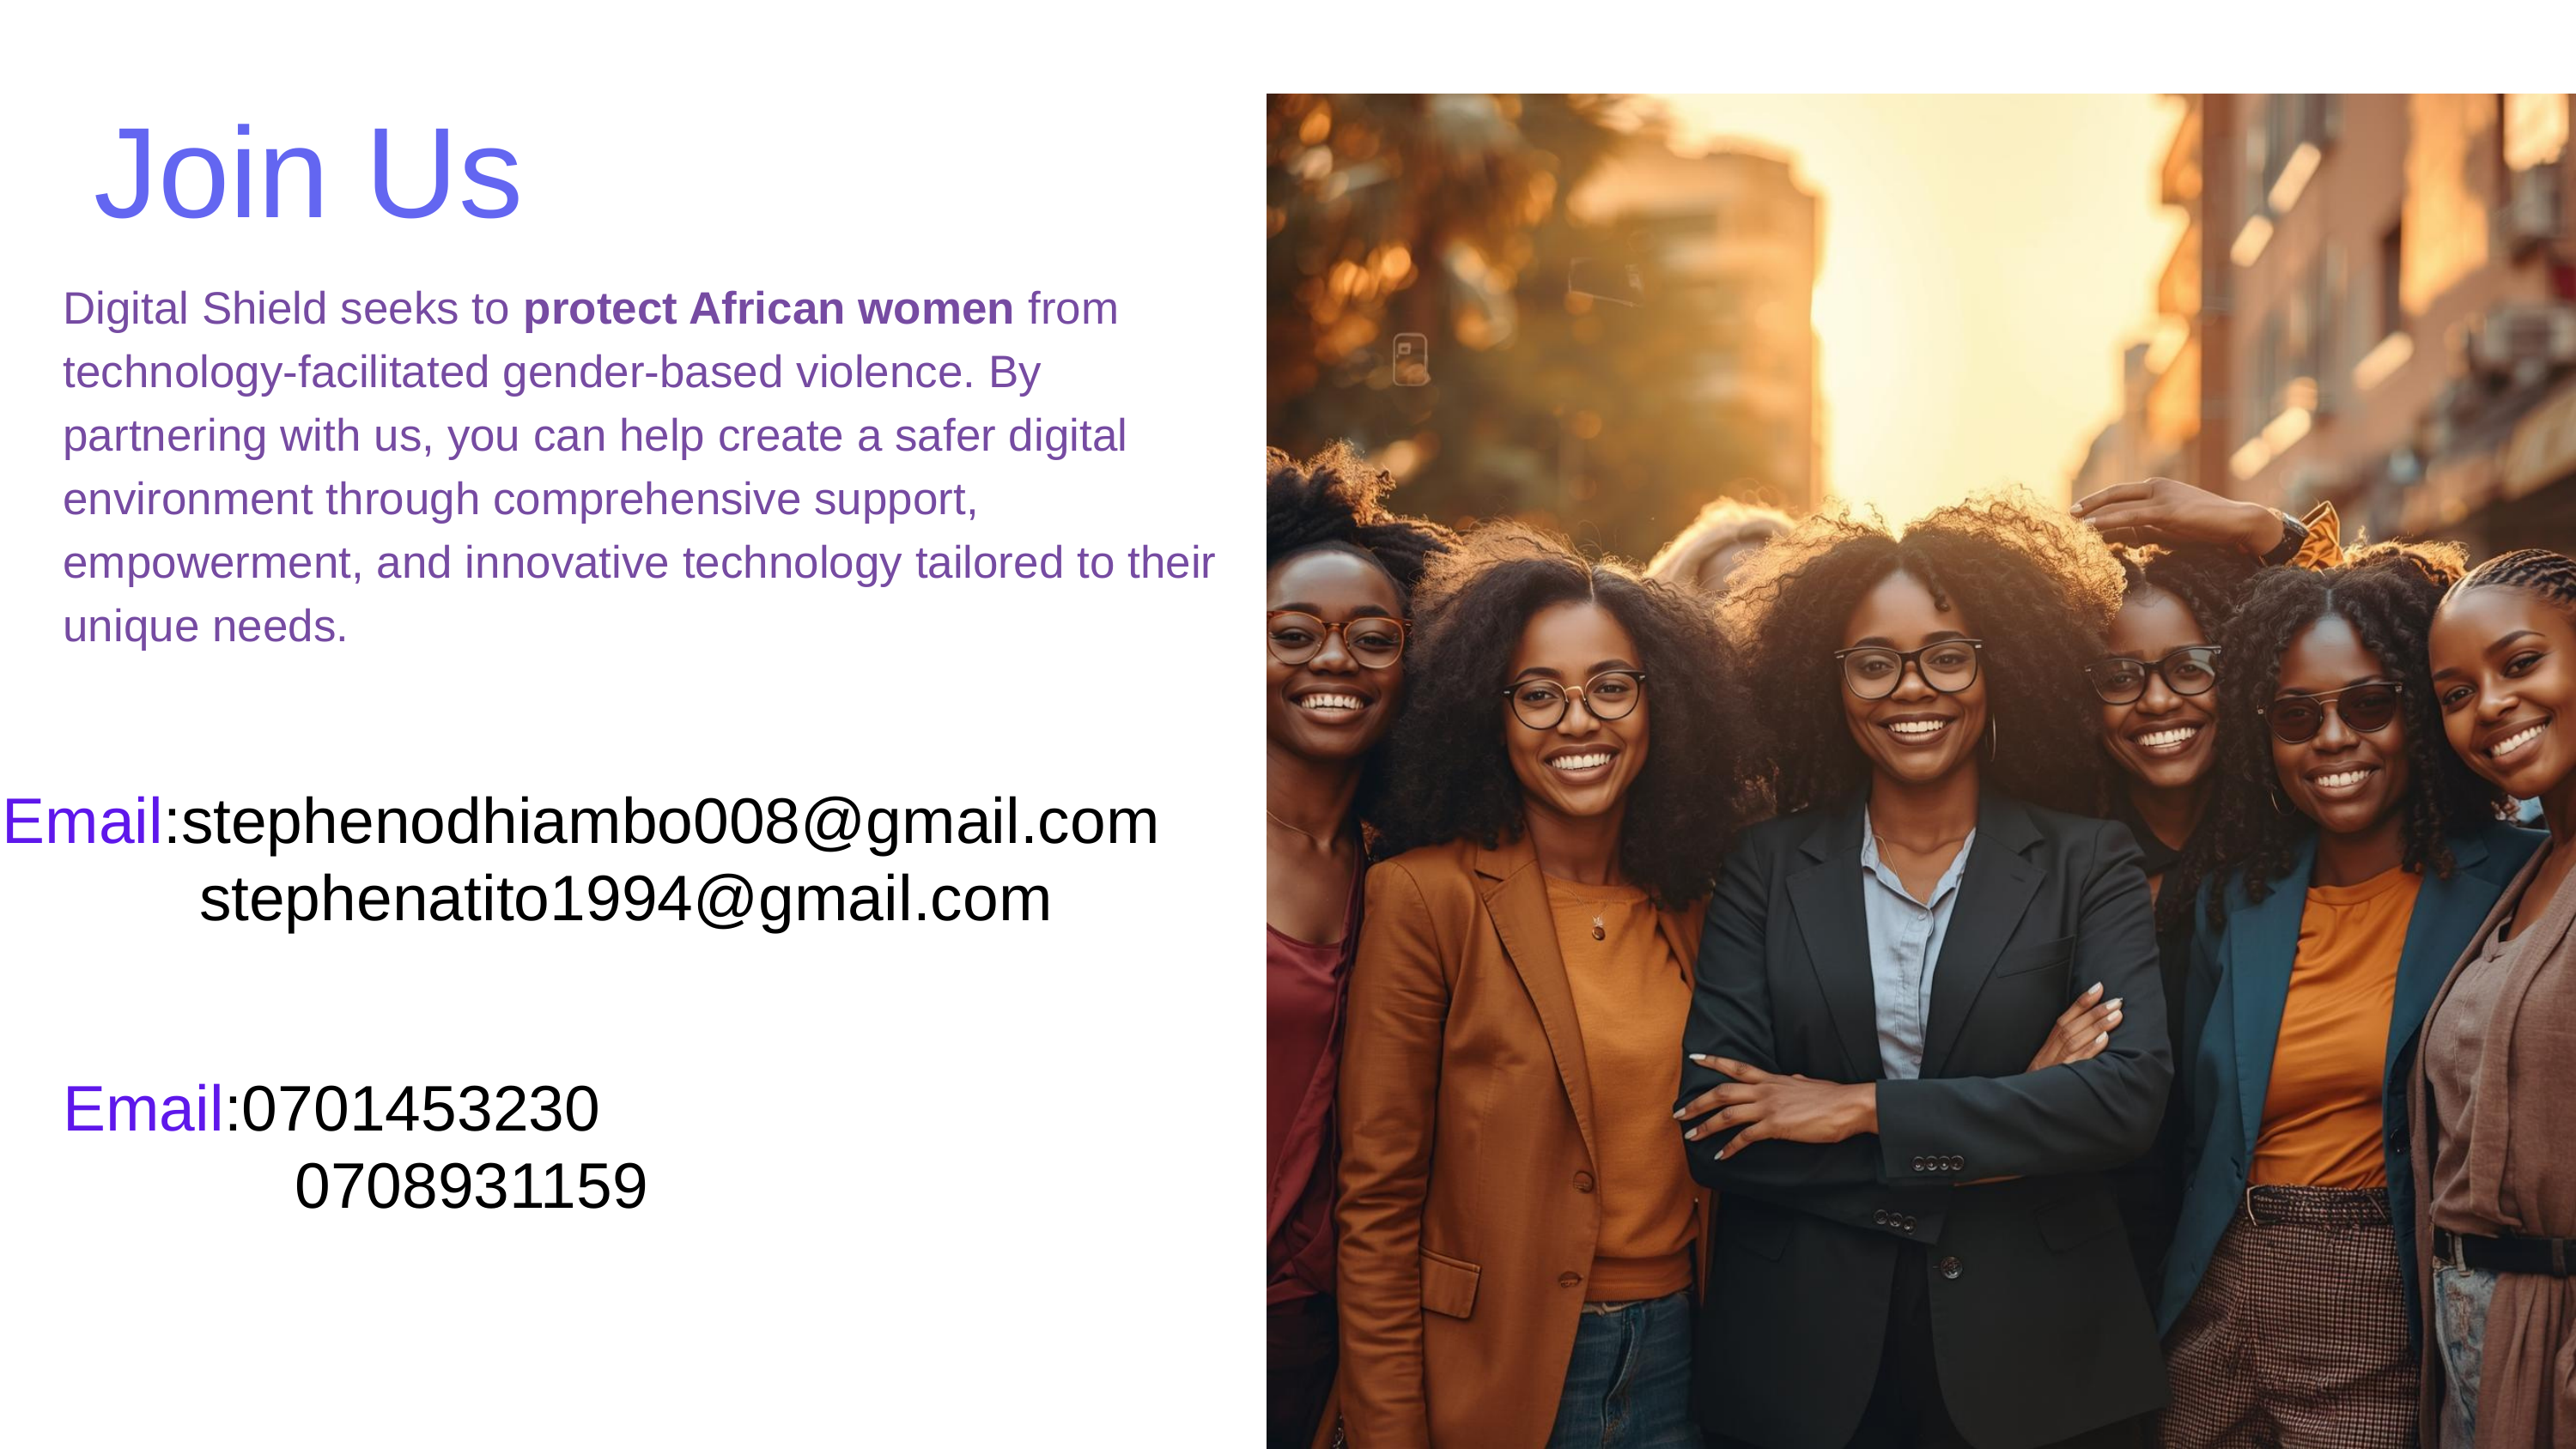

Join Us
Digital Shield seeks to protect African women from technology-facilitated gender-based violence. By partnering with us, you can help create a safer digital environment through comprehensive support, empowerment, and innovative technology tailored to their unique needs.
Email:stephenodhiambo008@gmail.com
     stephenatito1994@gmail.com
Email:0701453230
             0708931159